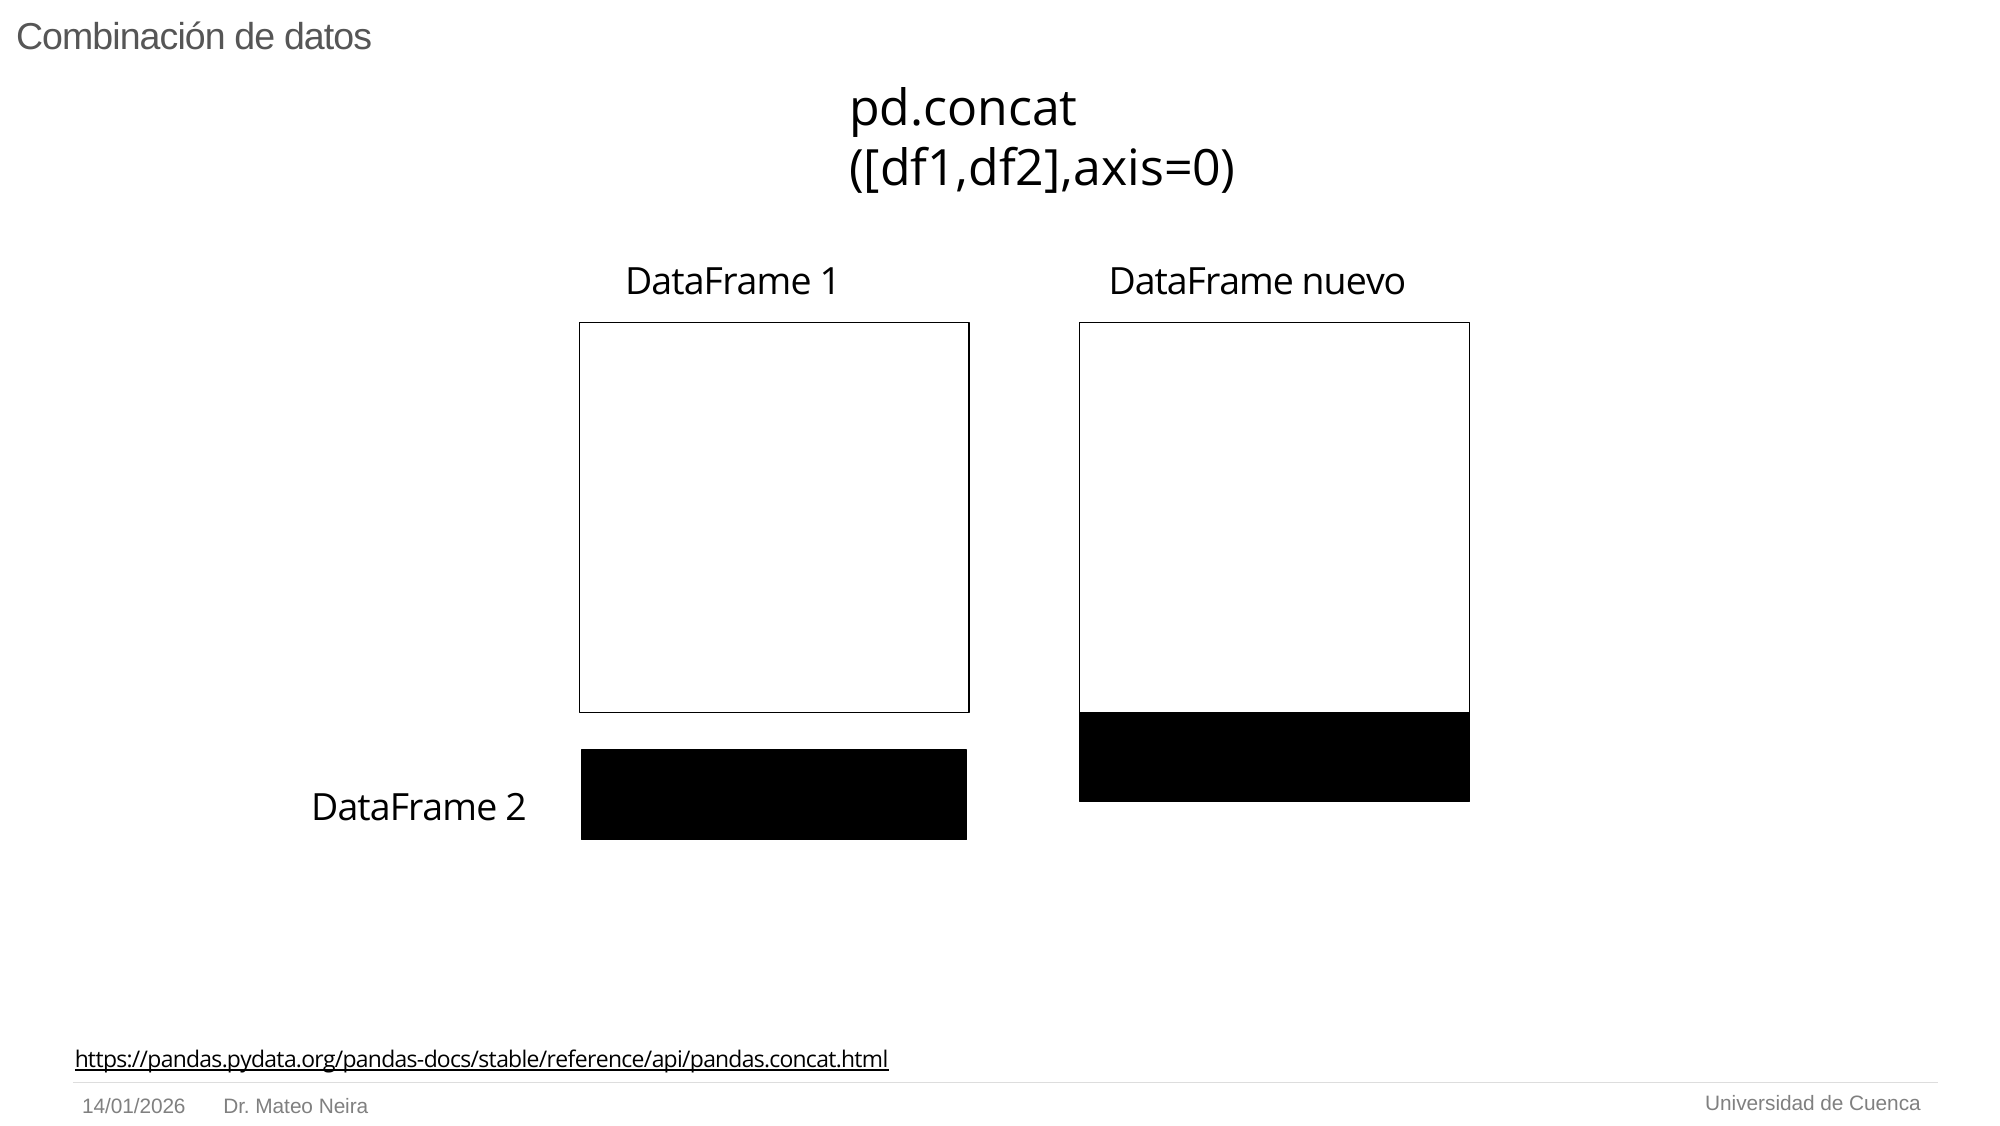

# Combinación de datos
pd.concat ([df1,df2],axis=0)
DataFrame 1
DataFrame nuevo

DataFrame 2
https://pandas.pydata.org/pandas-docs/stable/reference/api/pandas.concat.html